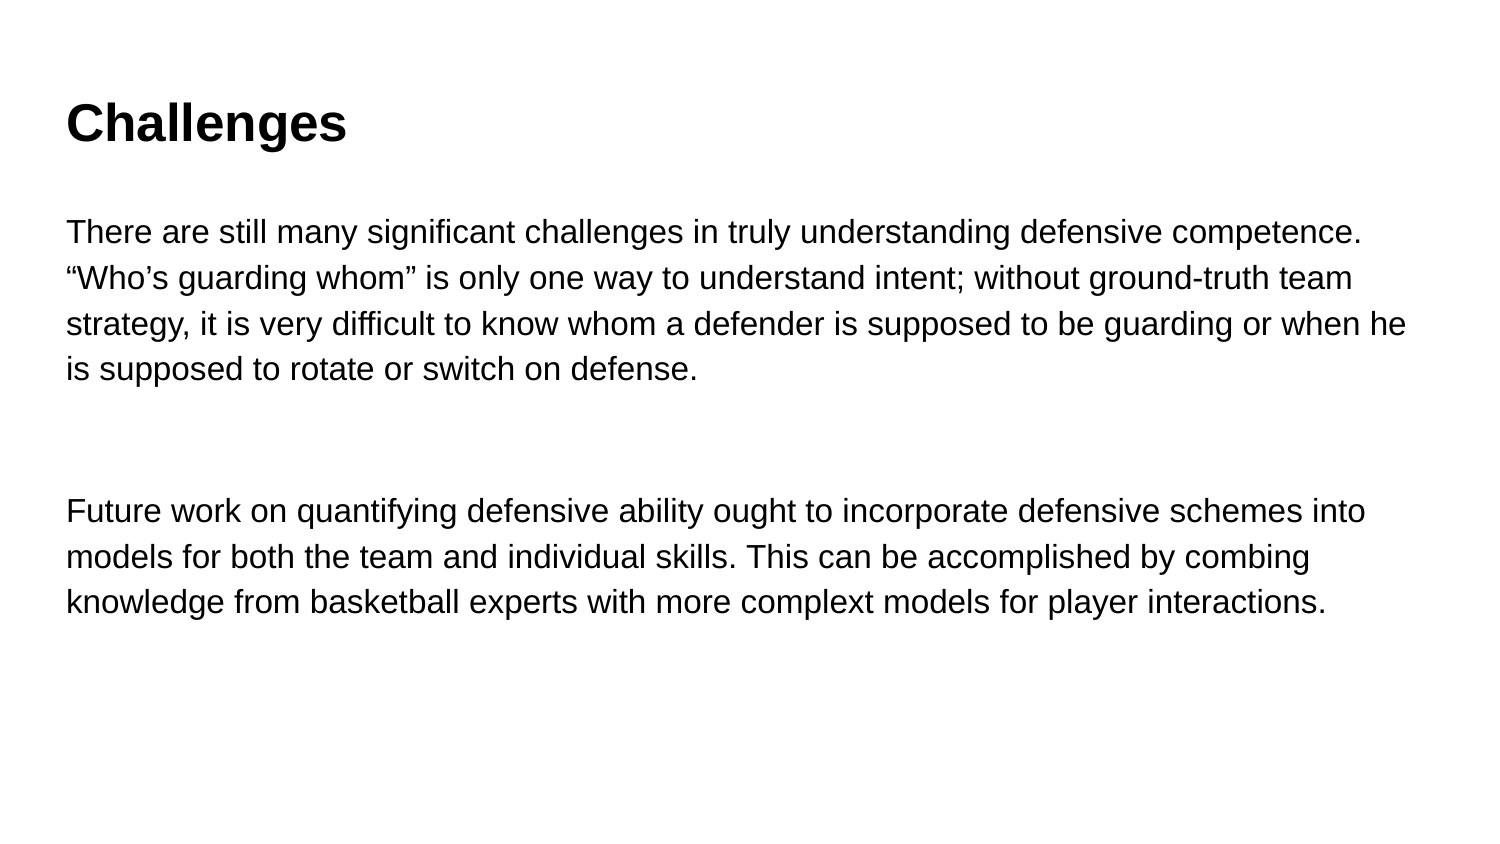

# Challenges
There are still many significant challenges in truly understanding defensive competence. “Who’s guarding whom” is only one way to understand intent; without ground-truth team strategy, it is very difficult to know whom a defender is supposed to be guarding or when he is supposed to rotate or switch on defense.

Future work on quantifying defensive ability ought to incorporate defensive schemes into models for both the team and individual skills. This can be accomplished by combing knowledge from basketball experts with more complext models for player interactions.